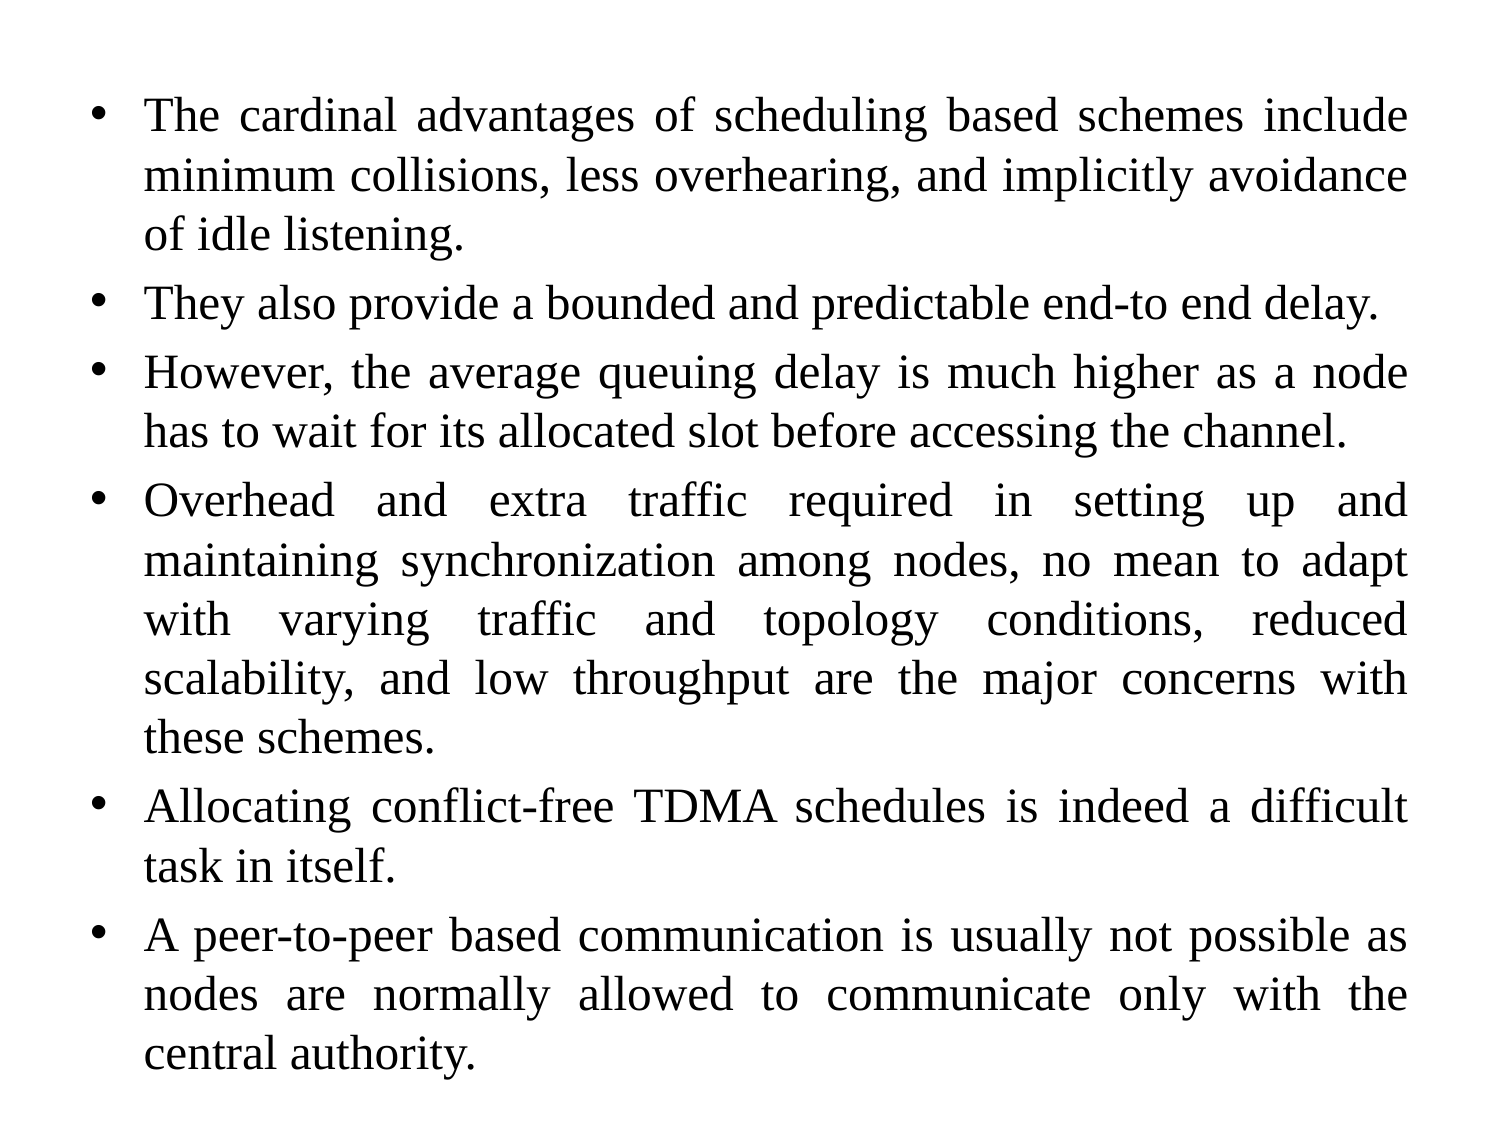

#
The cardinal advantages of scheduling based schemes include minimum collisions, less overhearing, and implicitly avoidance of idle listening.
They also provide a bounded and predictable end-to end delay.
However, the average queuing delay is much higher as a node has to wait for its allocated slot before accessing the channel.
Overhead and extra traffic required in setting up and maintaining synchronization among nodes, no mean to adapt with varying traffic and topology conditions, reduced scalability, and low throughput are the major concerns with these schemes.
Allocating conflict-free TDMA schedules is indeed a difficult task in itself.
A peer-to-peer based communication is usually not possible as nodes are normally allowed to communicate only with the central authority.